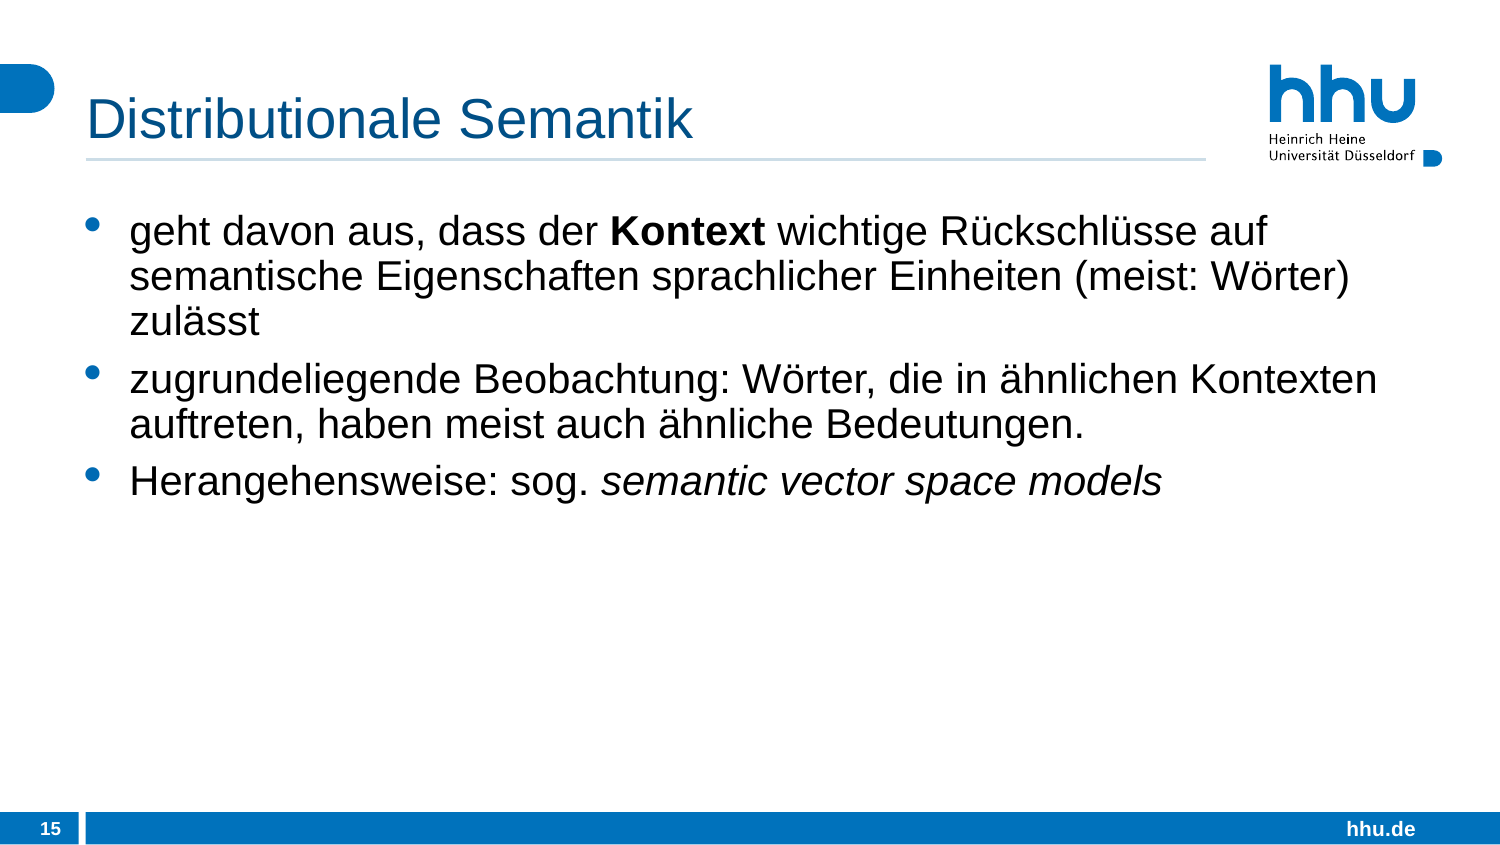

# Distributionale Semantik
geht davon aus, dass der Kontext wichtige Rückschlüsse auf semantische Eigenschaften sprachlicher Einheiten (meist: Wörter) zulässt
zugrundeliegende Beobachtung: Wörter, die in ähnlichen Kontexten auftreten, haben meist auch ähnliche Bedeutungen.
Herangehensweise: sog. semantic vector space models
15